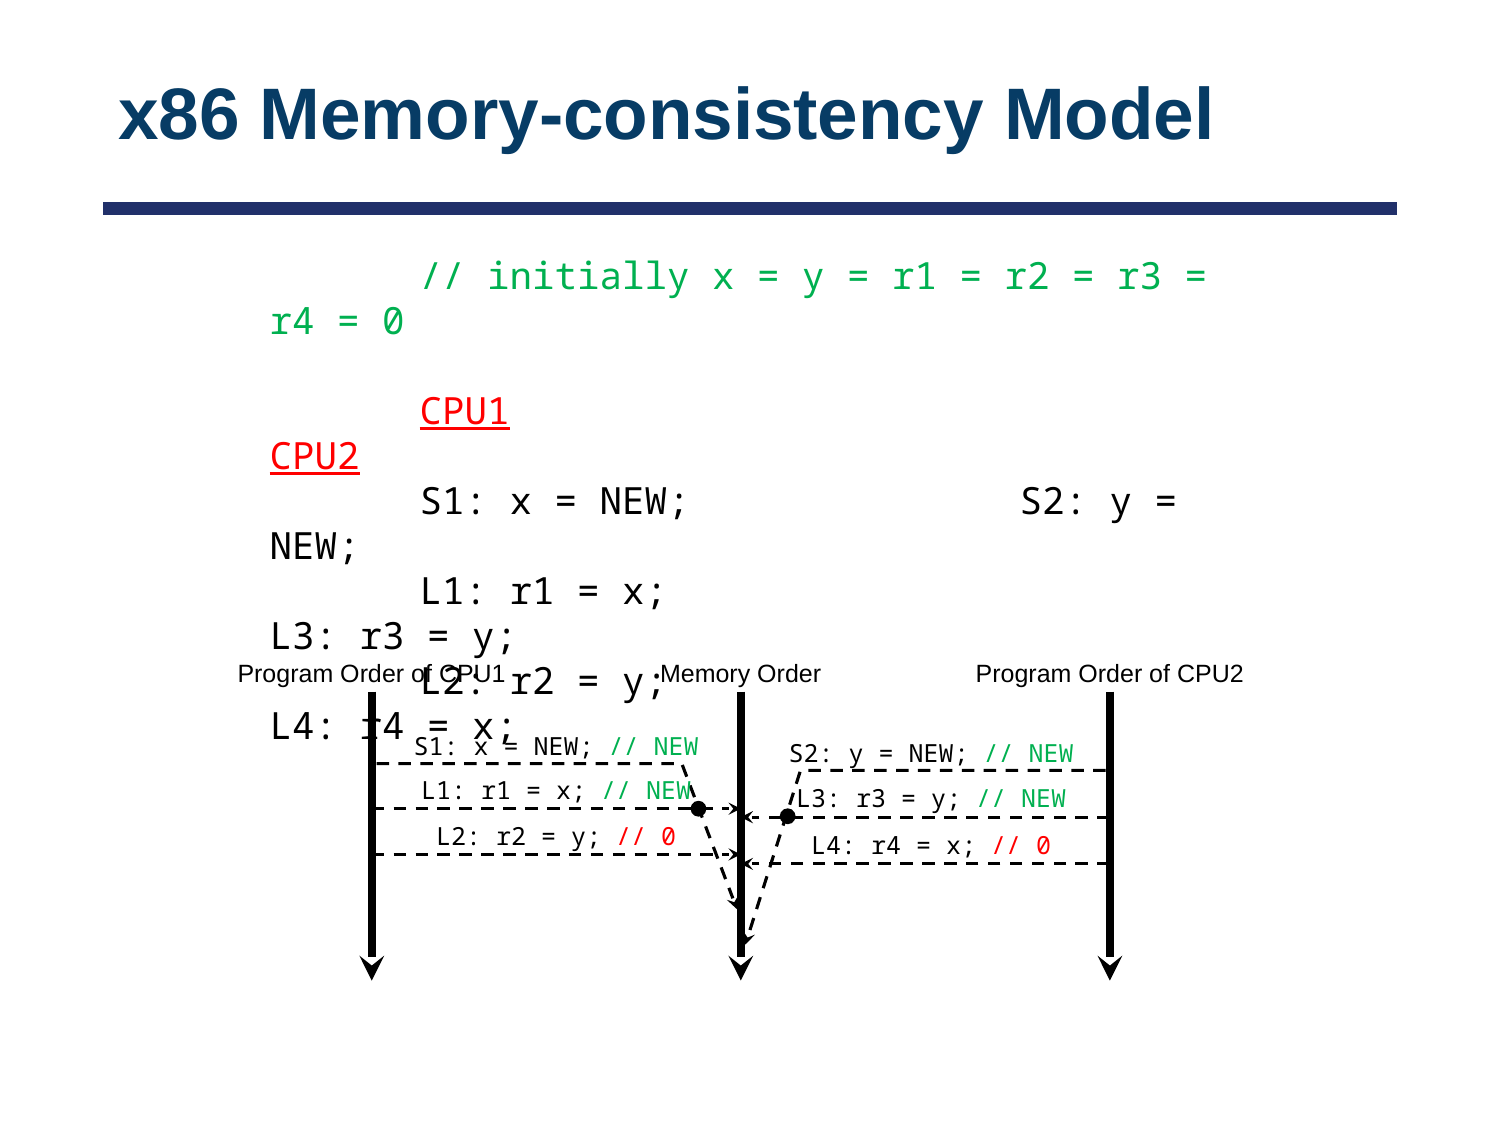

# x86 Memory-consistency Model
	// initially x = y = r1 = r2 = r3 = r4 = 0
	CPU1					CPU2
	S1: x = NEW;			S2: y = NEW;
	L1: r1 = x;				L3: r3 = y;
	L2: r2 = y;				L4: r4 = x;
Program Order of CPU1
Memory Order
Program Order of CPU2
S1: x = NEW; // NEW

S2: y = NEW; // NEW

L1: r1 = x; // NEW

L3: r3 = y; // NEW

L2: r2 = y; // 0
L4: r4 = x; // 0